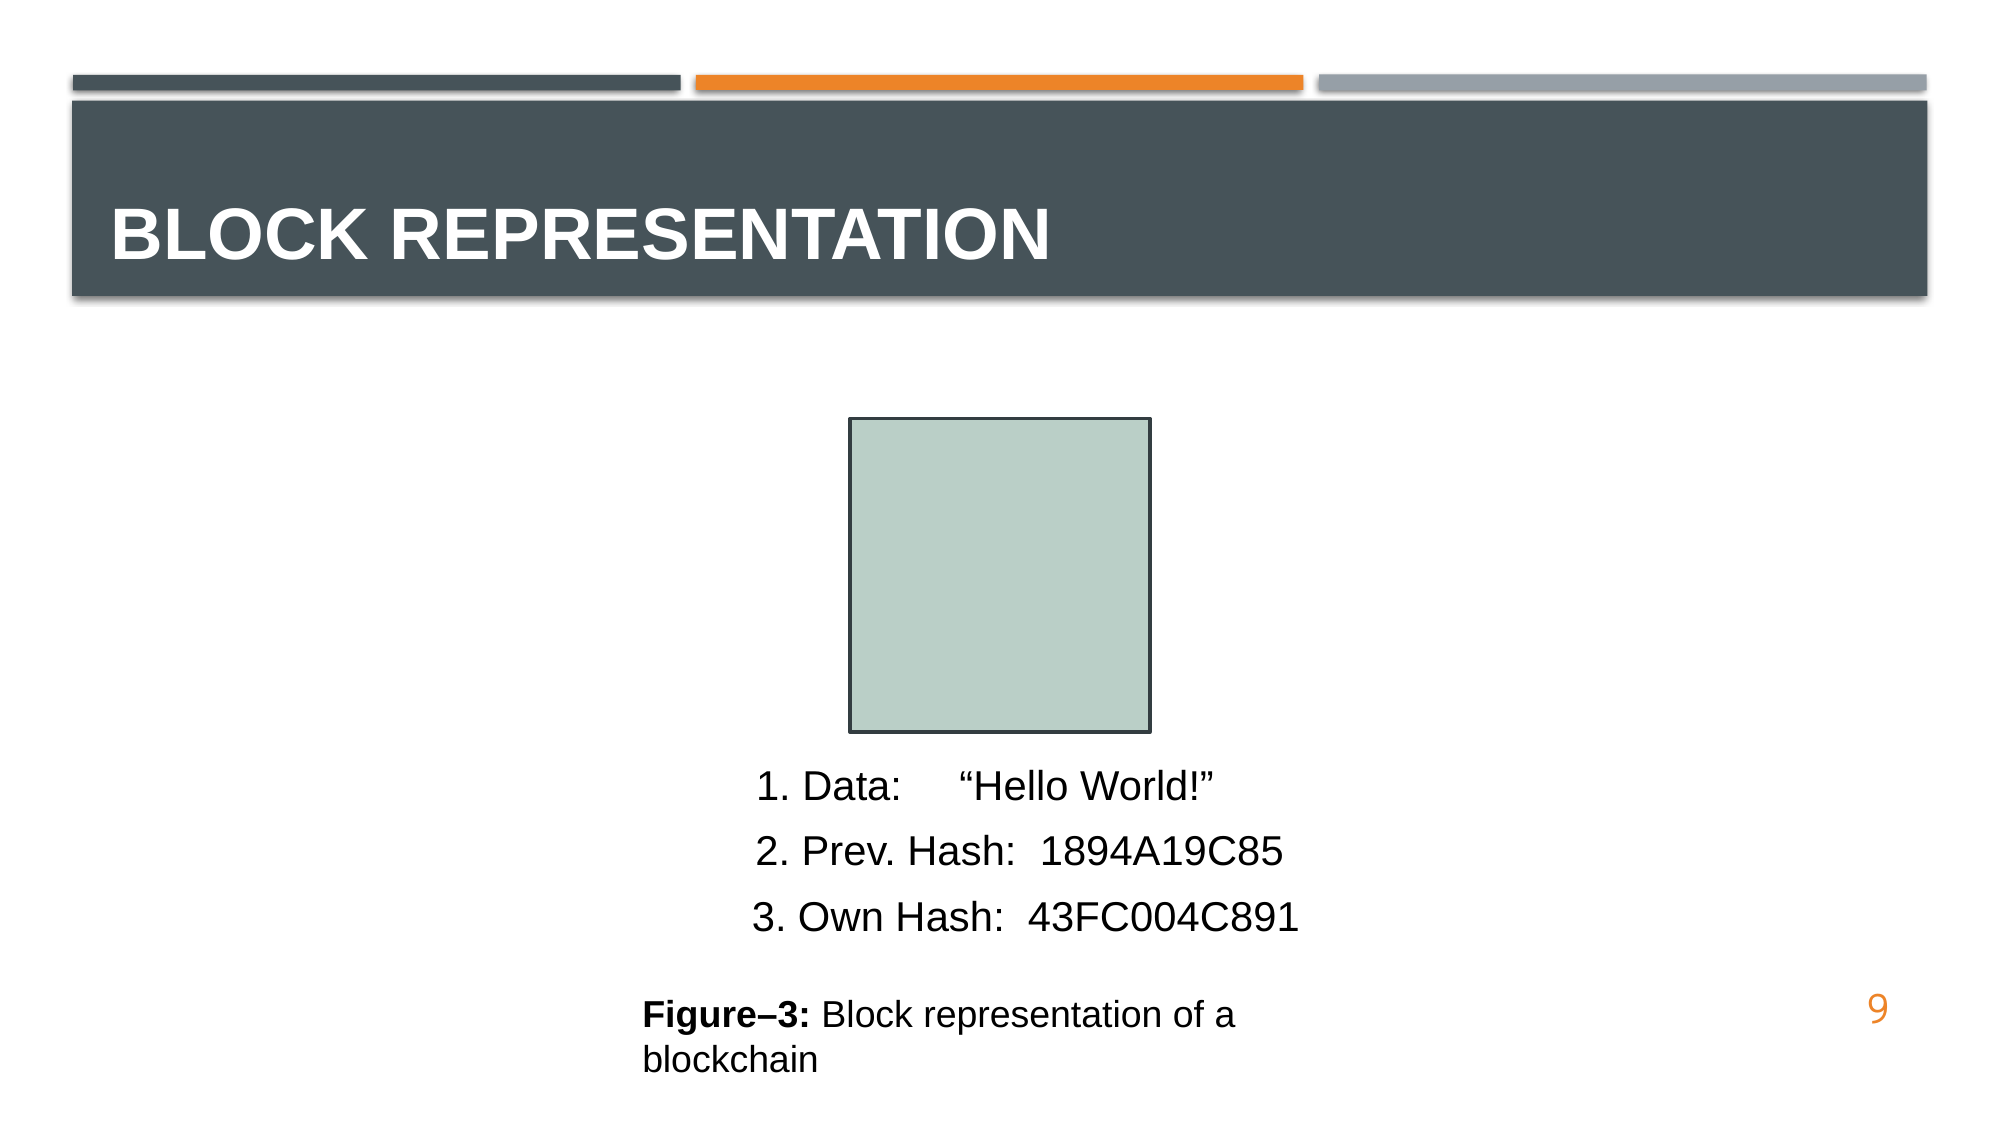

# Block Representation

1. Data:     “Hello World!”
2. Prev. Hash:  1894A19C85
3. Own Hash:  43FC004C891
9
Figure–3: Block representation of a blockchain